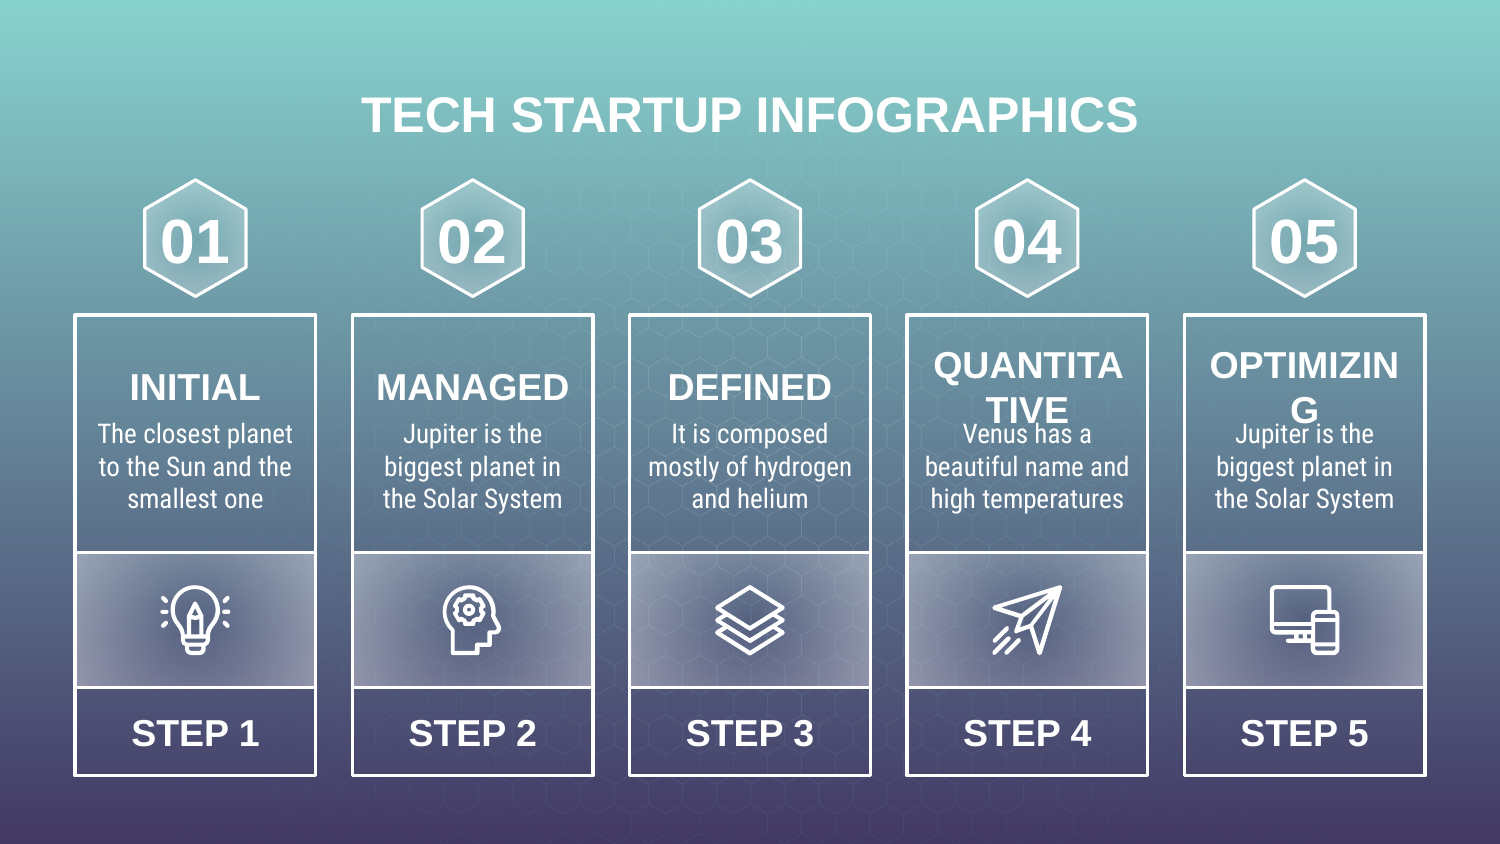

# TECH STARTUP INFOGRAPHICS

01

INITIAL
The closest planet to the Sun and the smallest one

STEP 1

02

MANAGED
Jupiter is the biggest planet in the Solar System

STEP 2

03

DEFINED
It is composed mostly of hydrogen and helium

STEP 3

04

QUANTITATIVE
Venus has a beautiful name and high temperatures

STEP 4

05

OPTIMIZING
Jupiter is the biggest planet in the Solar System

STEP 5